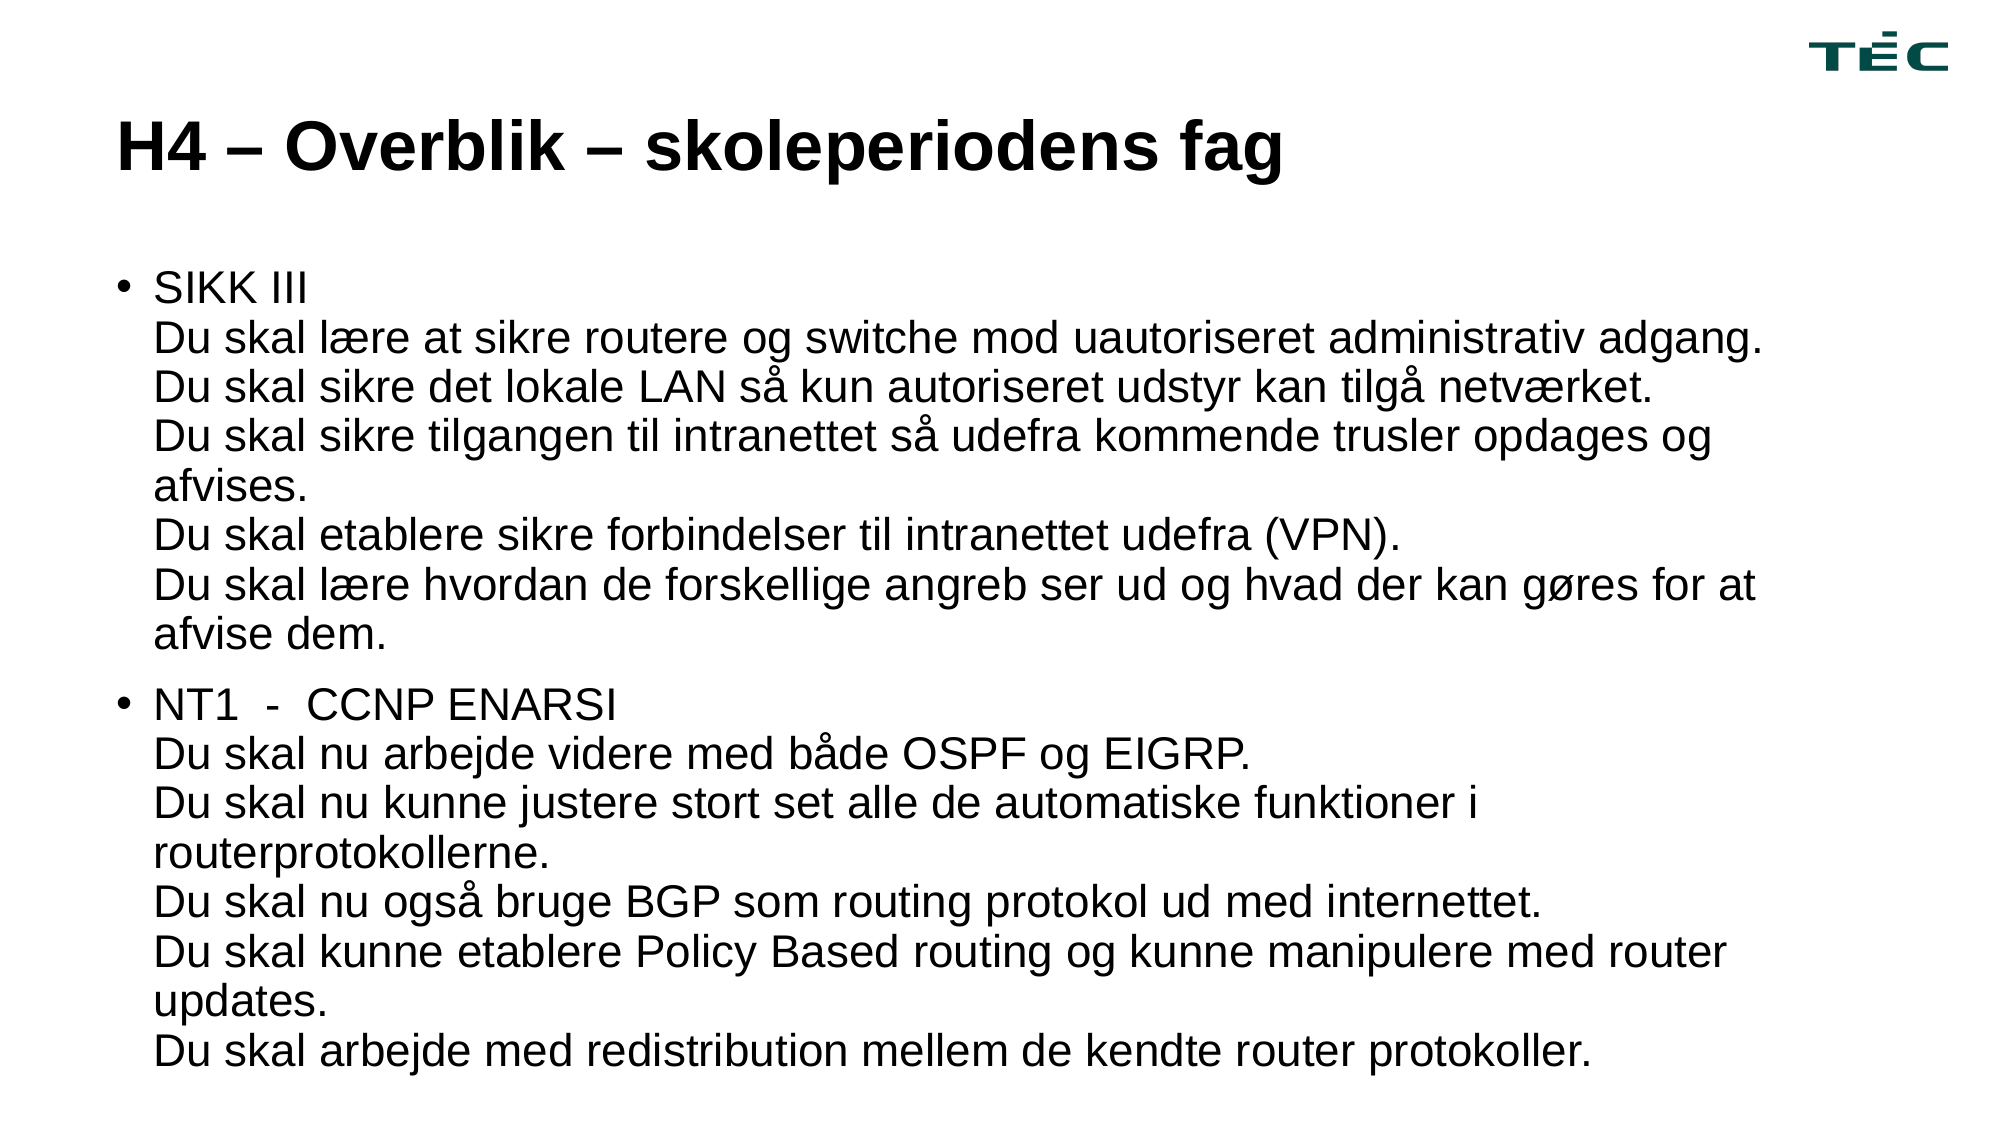

# H4 – Overblik – skoleperiodens fag
SIKK III
Du skal lære at sikre routere og switche mod uautoriseret administrativ adgang.
Du skal sikre det lokale LAN så kun autoriseret udstyr kan tilgå netværket.
Du skal sikre tilgangen til intranettet så udefra kommende trusler opdages og afvises.
Du skal etablere sikre forbindelser til intranettet udefra (VPN).
Du skal lære hvordan de forskellige angreb ser ud og hvad der kan gøres for at afvise dem.
NT1  -  CCNP ENARSI
Du skal nu arbejde videre med både OSPF og EIGRP.
Du skal nu kunne justere stort set alle de automatiske funktioner i routerprotokollerne.
Du skal nu også bruge BGP som routing protokol ud med internettet.
Du skal kunne etablere Policy Based routing og kunne manipulere med router updates.
Du skal arbejde med redistribution mellem de kendte router protokoller.